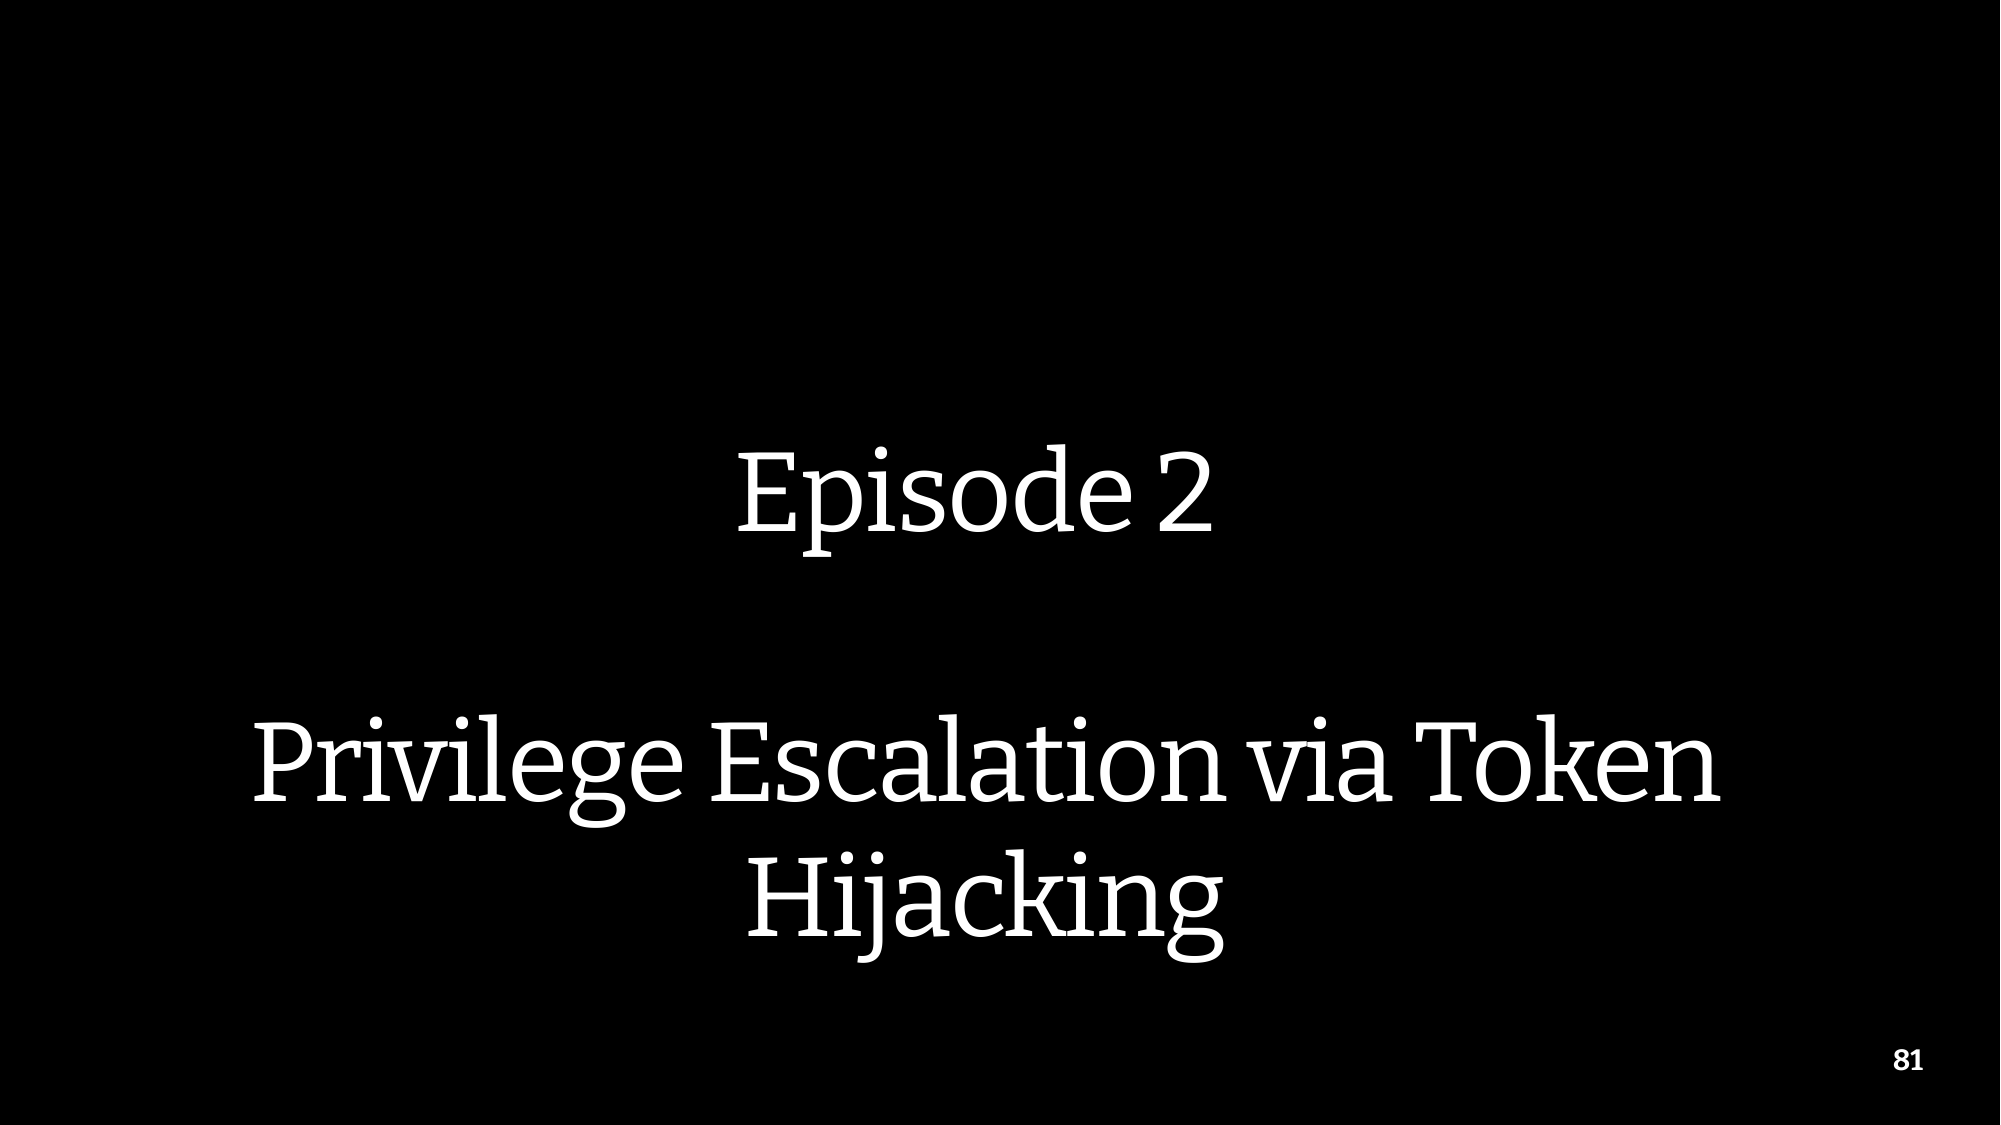

# Episode 2 Privilege Escalation via Token Hijacking
81